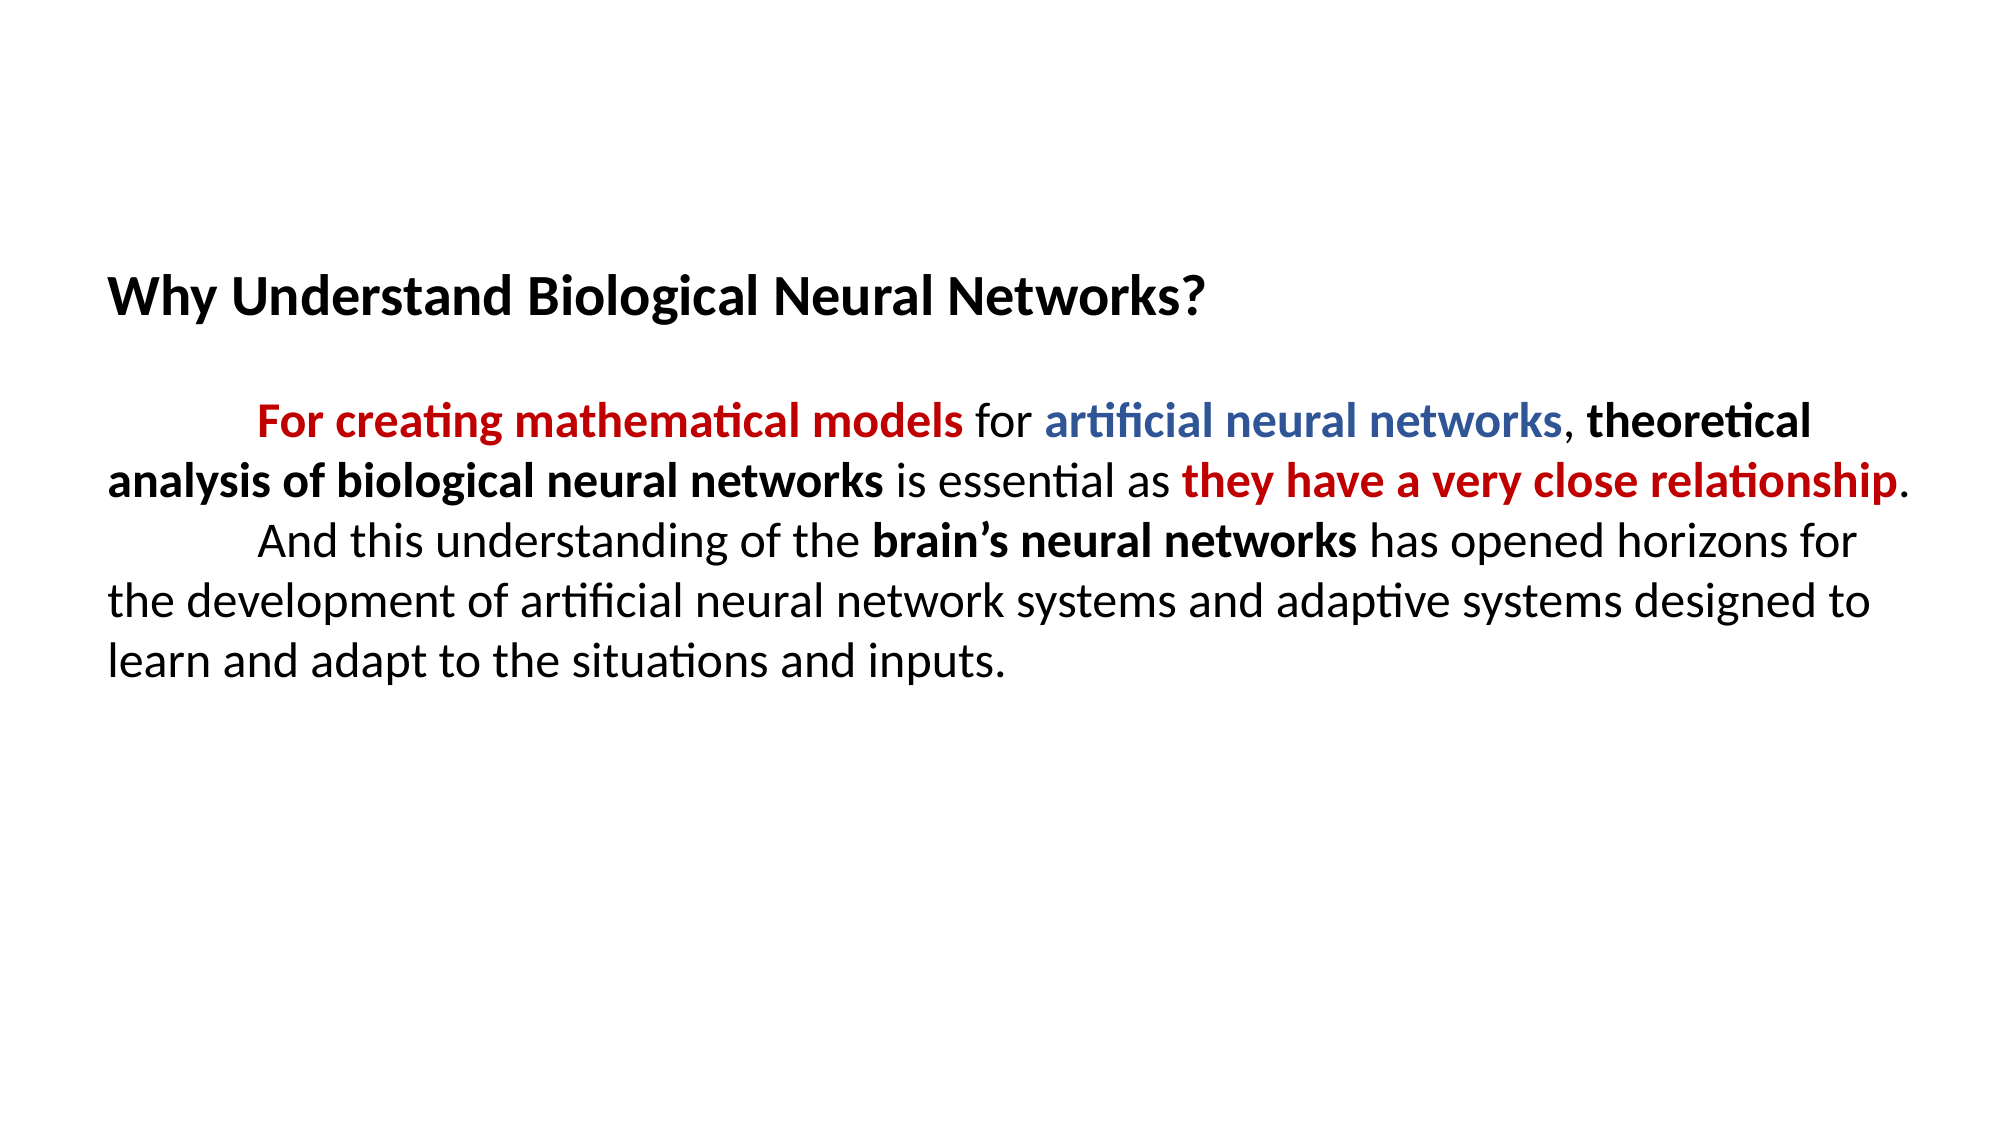

Why Understand Biological Neural Networks?

	For creating mathematical models for artificial neural networks, theoretical analysis of biological neural networks is essential as they have a very close relationship. 	And this understanding of the brain’s neural networks has opened horizons for the development of artificial neural network systems and adaptive systems designed to learn and adapt to the situations and inputs.